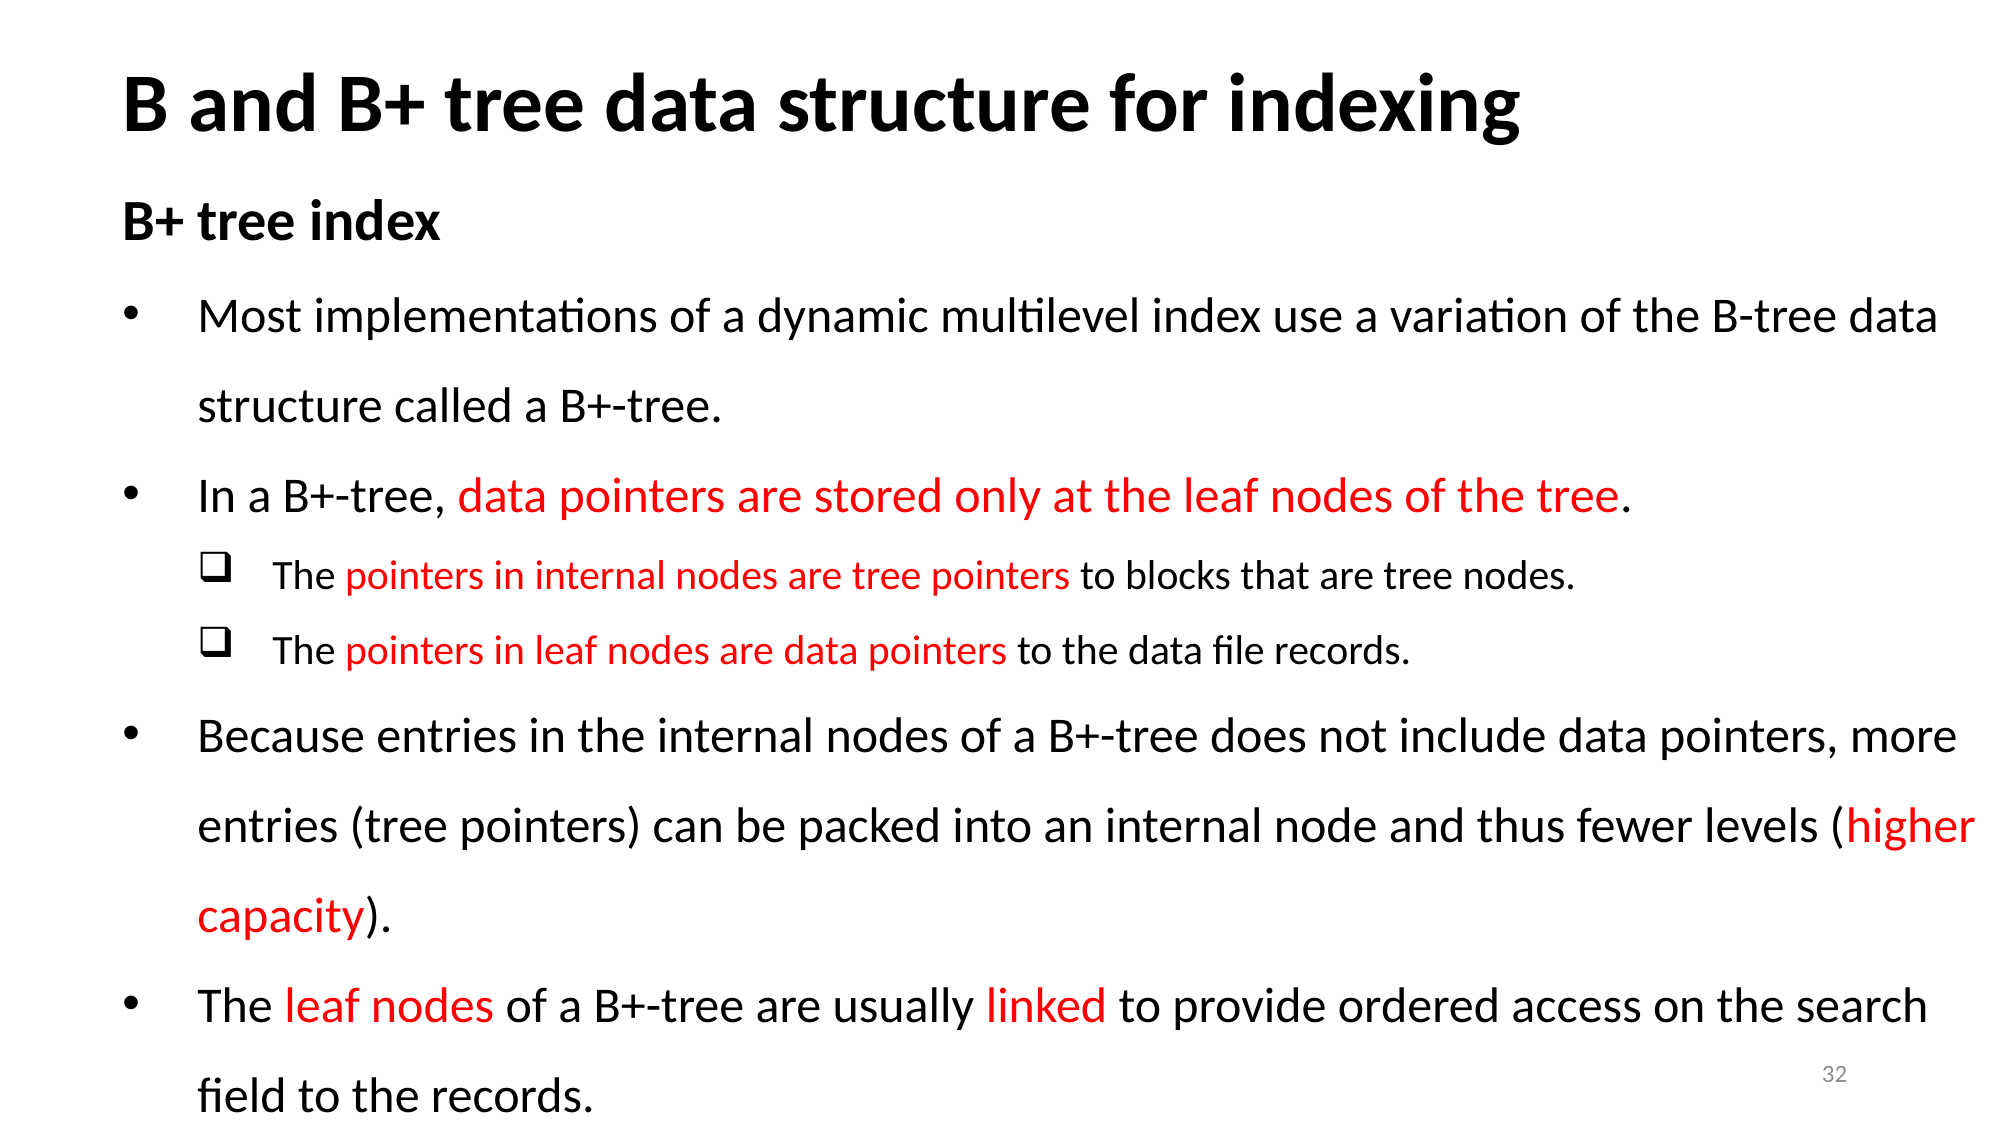

# B and B+ tree data structure for indexing
B+ tree index
Most implementations of a dynamic multilevel index use a variation of the B-tree data structure called a B+-tree.
In a B+-tree, data pointers are stored only at the leaf nodes of the tree.
The pointers in internal nodes are tree pointers to blocks that are tree nodes.
The pointers in leaf nodes are data pointers to the data file records.
Because entries in the internal nodes of a B+-tree does not include data pointers, more entries (tree pointers) can be packed into an internal node and thus fewer levels (higher capacity).
The leaf nodes of a B+-tree are usually linked to provide ordered access on the search field to the records.

32